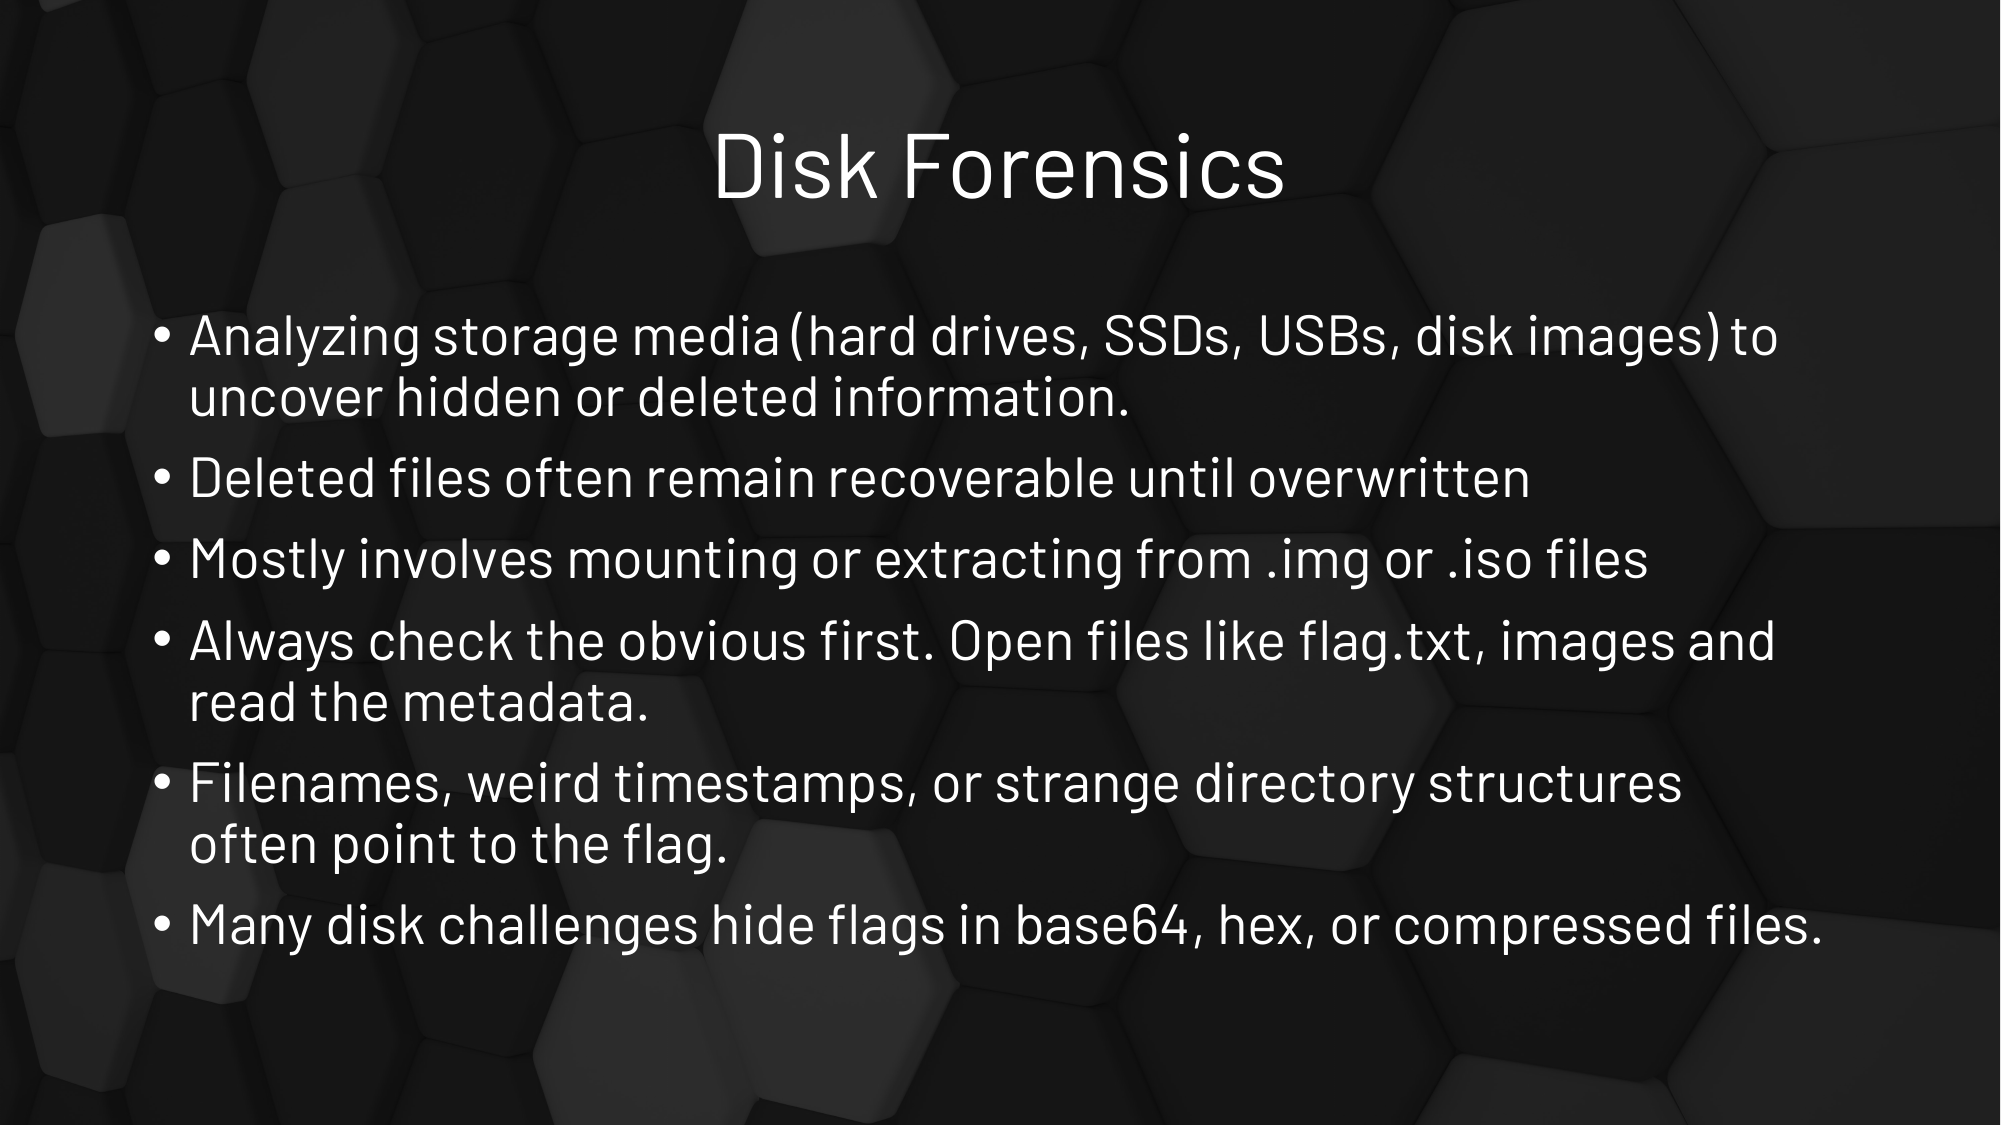

# Disk Forensics
Analyzing storage media (hard drives, SSDs, USBs, disk images) to uncover hidden or deleted information.
Deleted files often remain recoverable until overwritten
Mostly involves mounting or extracting from .img or .iso files
Always check the obvious first. Open files like flag.txt, images and read the metadata.
Filenames, weird timestamps, or strange directory structures often point to the flag.
Many disk challenges hide flags in base64, hex, or compressed files.